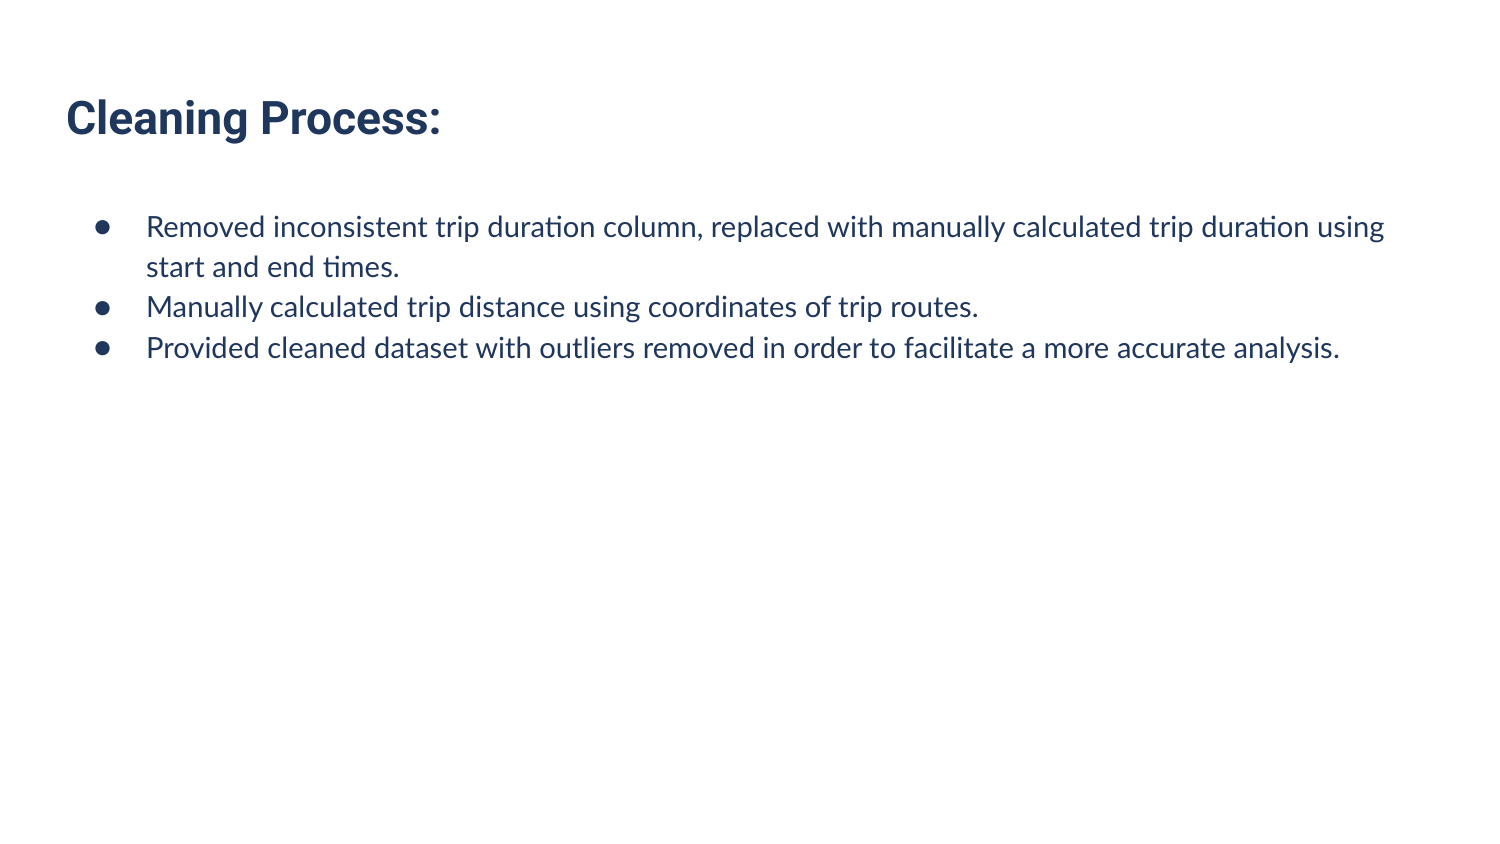

# Cleaning Process:
Removed inconsistent trip duration column, replaced with manually calculated trip duration using start and end times.
Manually calculated trip distance using coordinates of trip routes.
Provided cleaned dataset with outliers removed in order to facilitate a more accurate analysis.